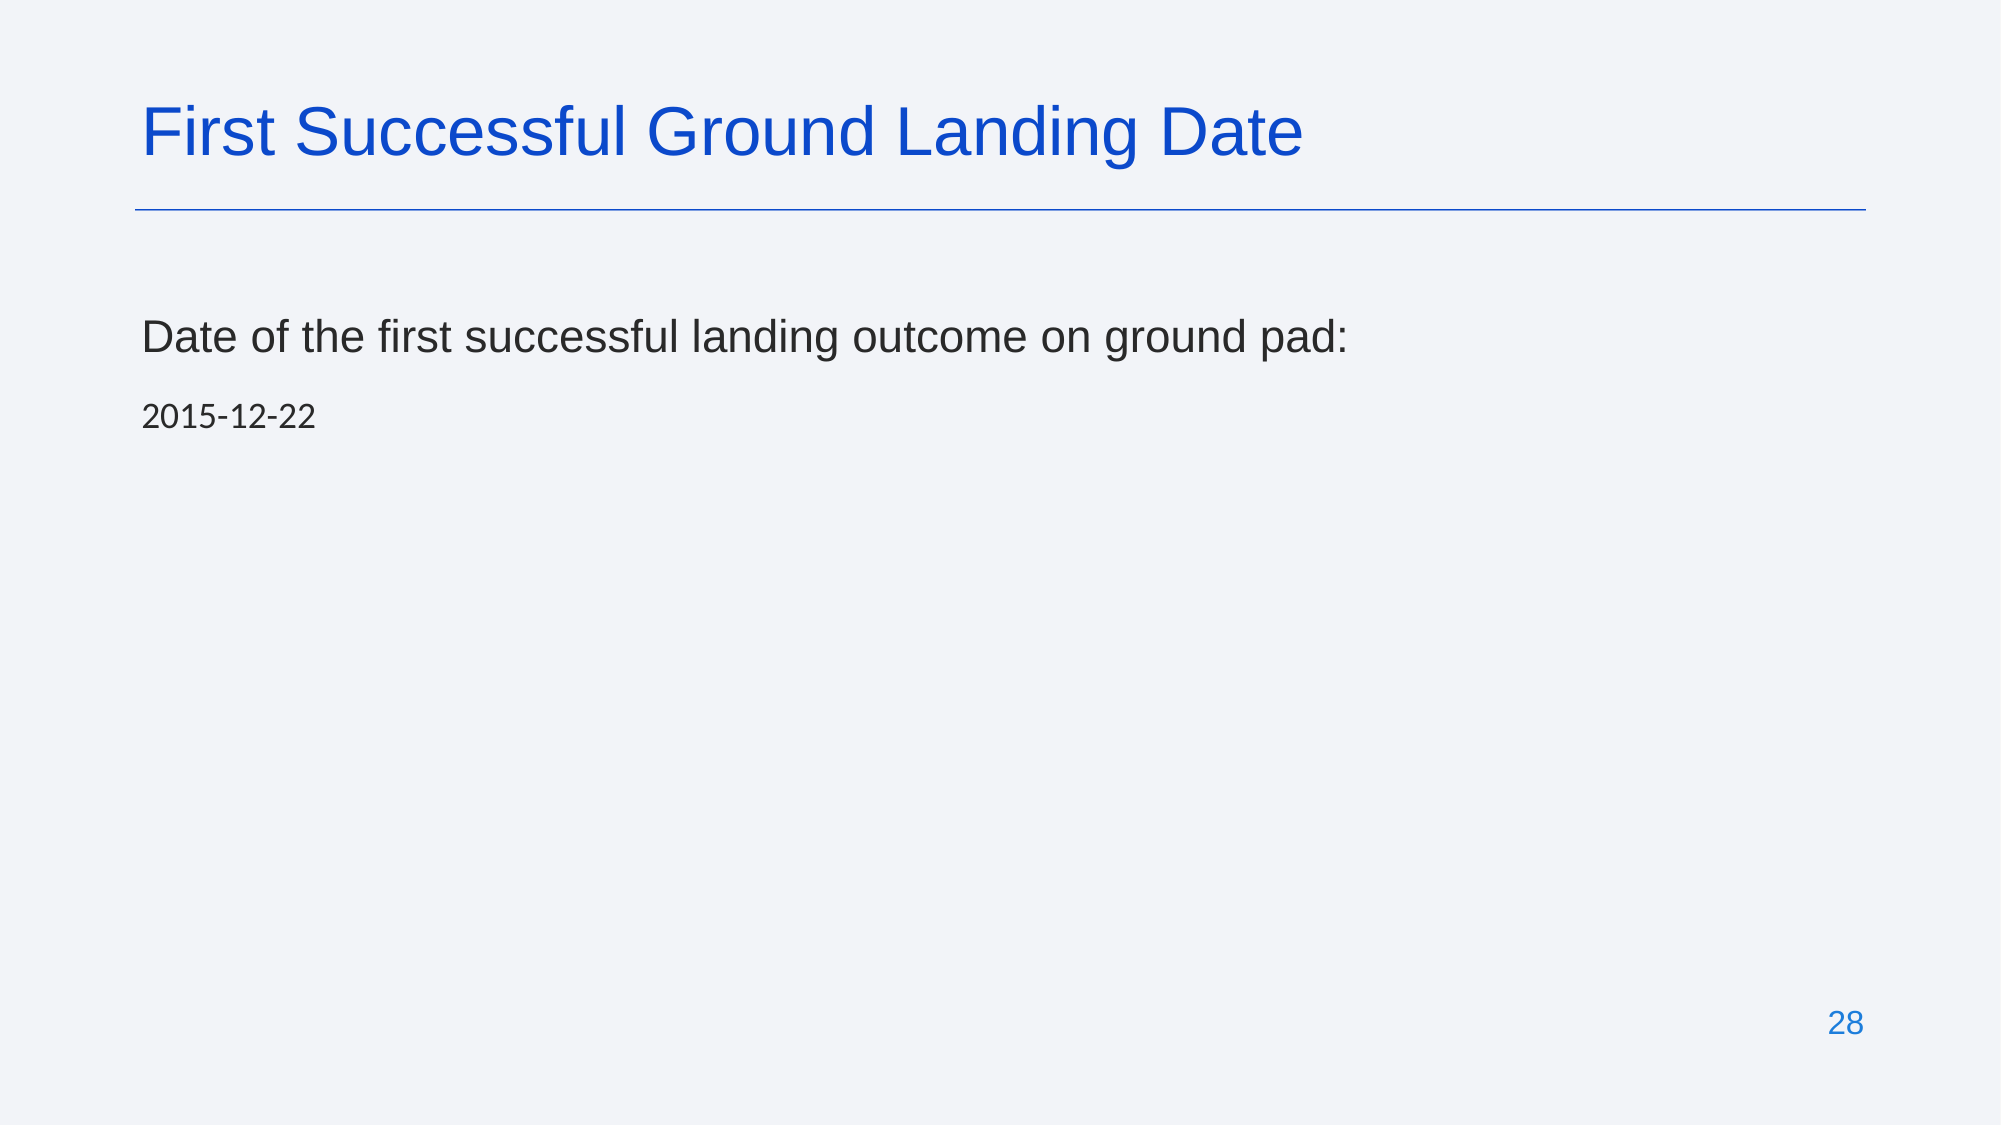

First Successful Ground Landing Date
Date of the first successful landing outcome on ground pad:
2015-12-22
28